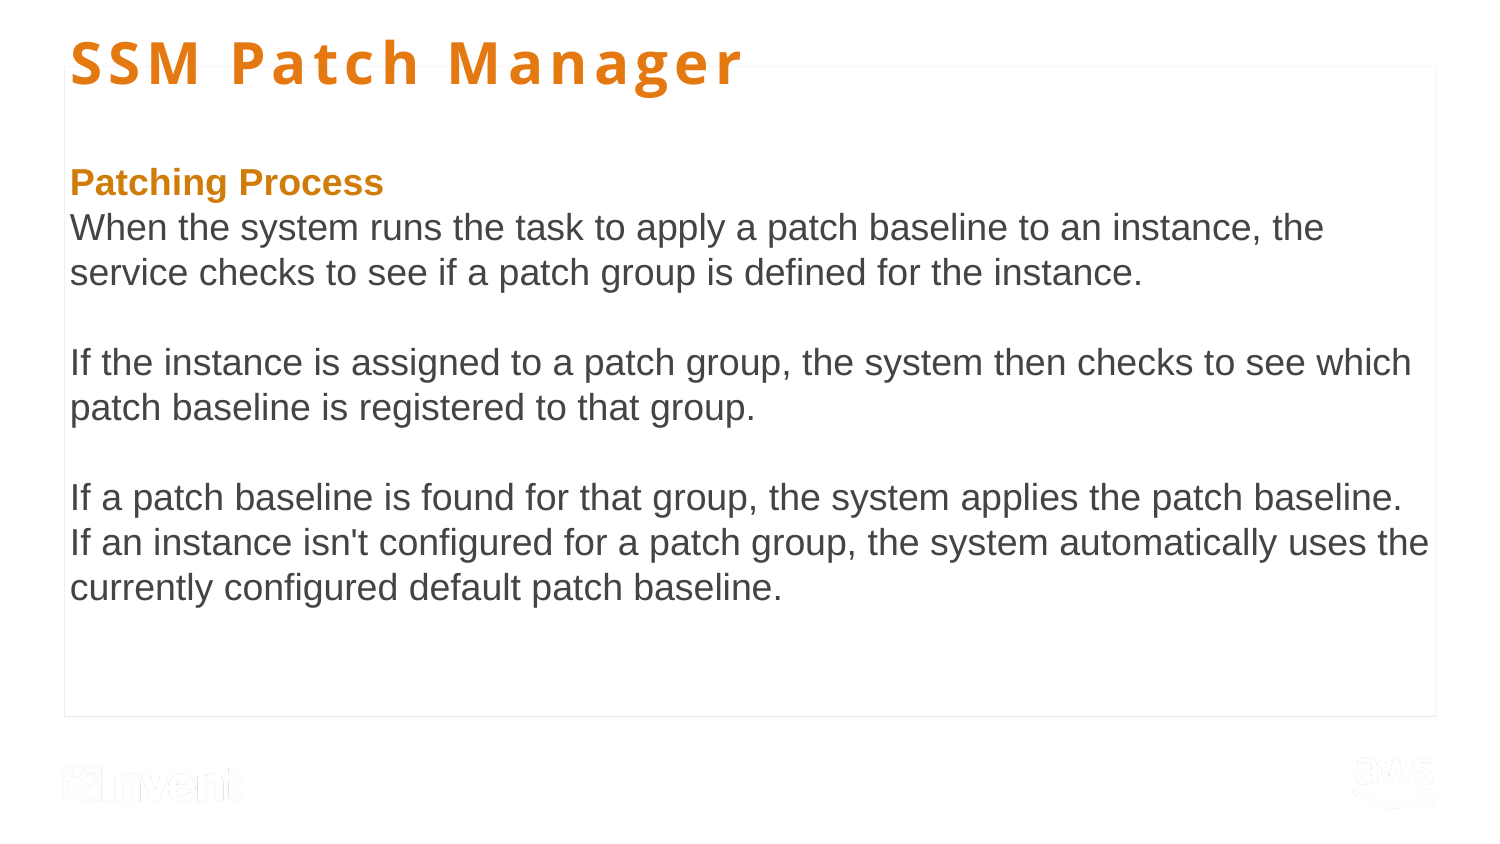

# SSM Patch Manager
Patching Process
When the system runs the task to apply a patch baseline to an instance, the service checks to see if a patch group is defined for the instance.

If the instance is assigned to a patch group, the system then checks to see which patch baseline is registered to that group.

If a patch baseline is found for that group, the system applies the patch baseline. If an instance isn't configured for a patch group, the system automatically uses the currently configured default patch baseline.